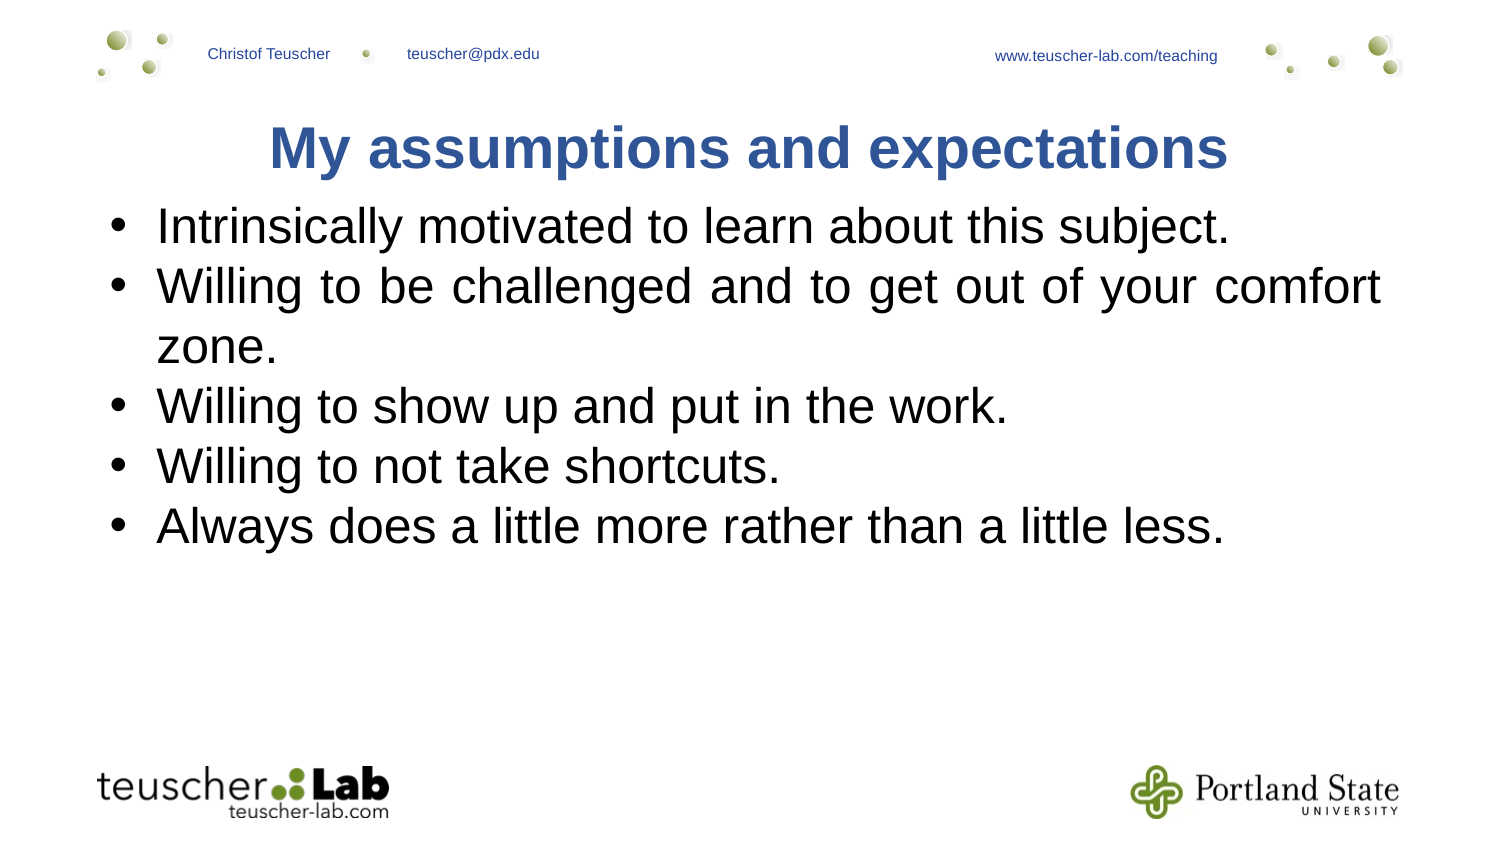

My assumptions and expectations
Intrinsically motivated to learn about this subject.
Willing to be challenged and to get out of your comfort zone.
Willing to show up and put in the work.
Willing to not take shortcuts.
Always does a little more rather than a little less.